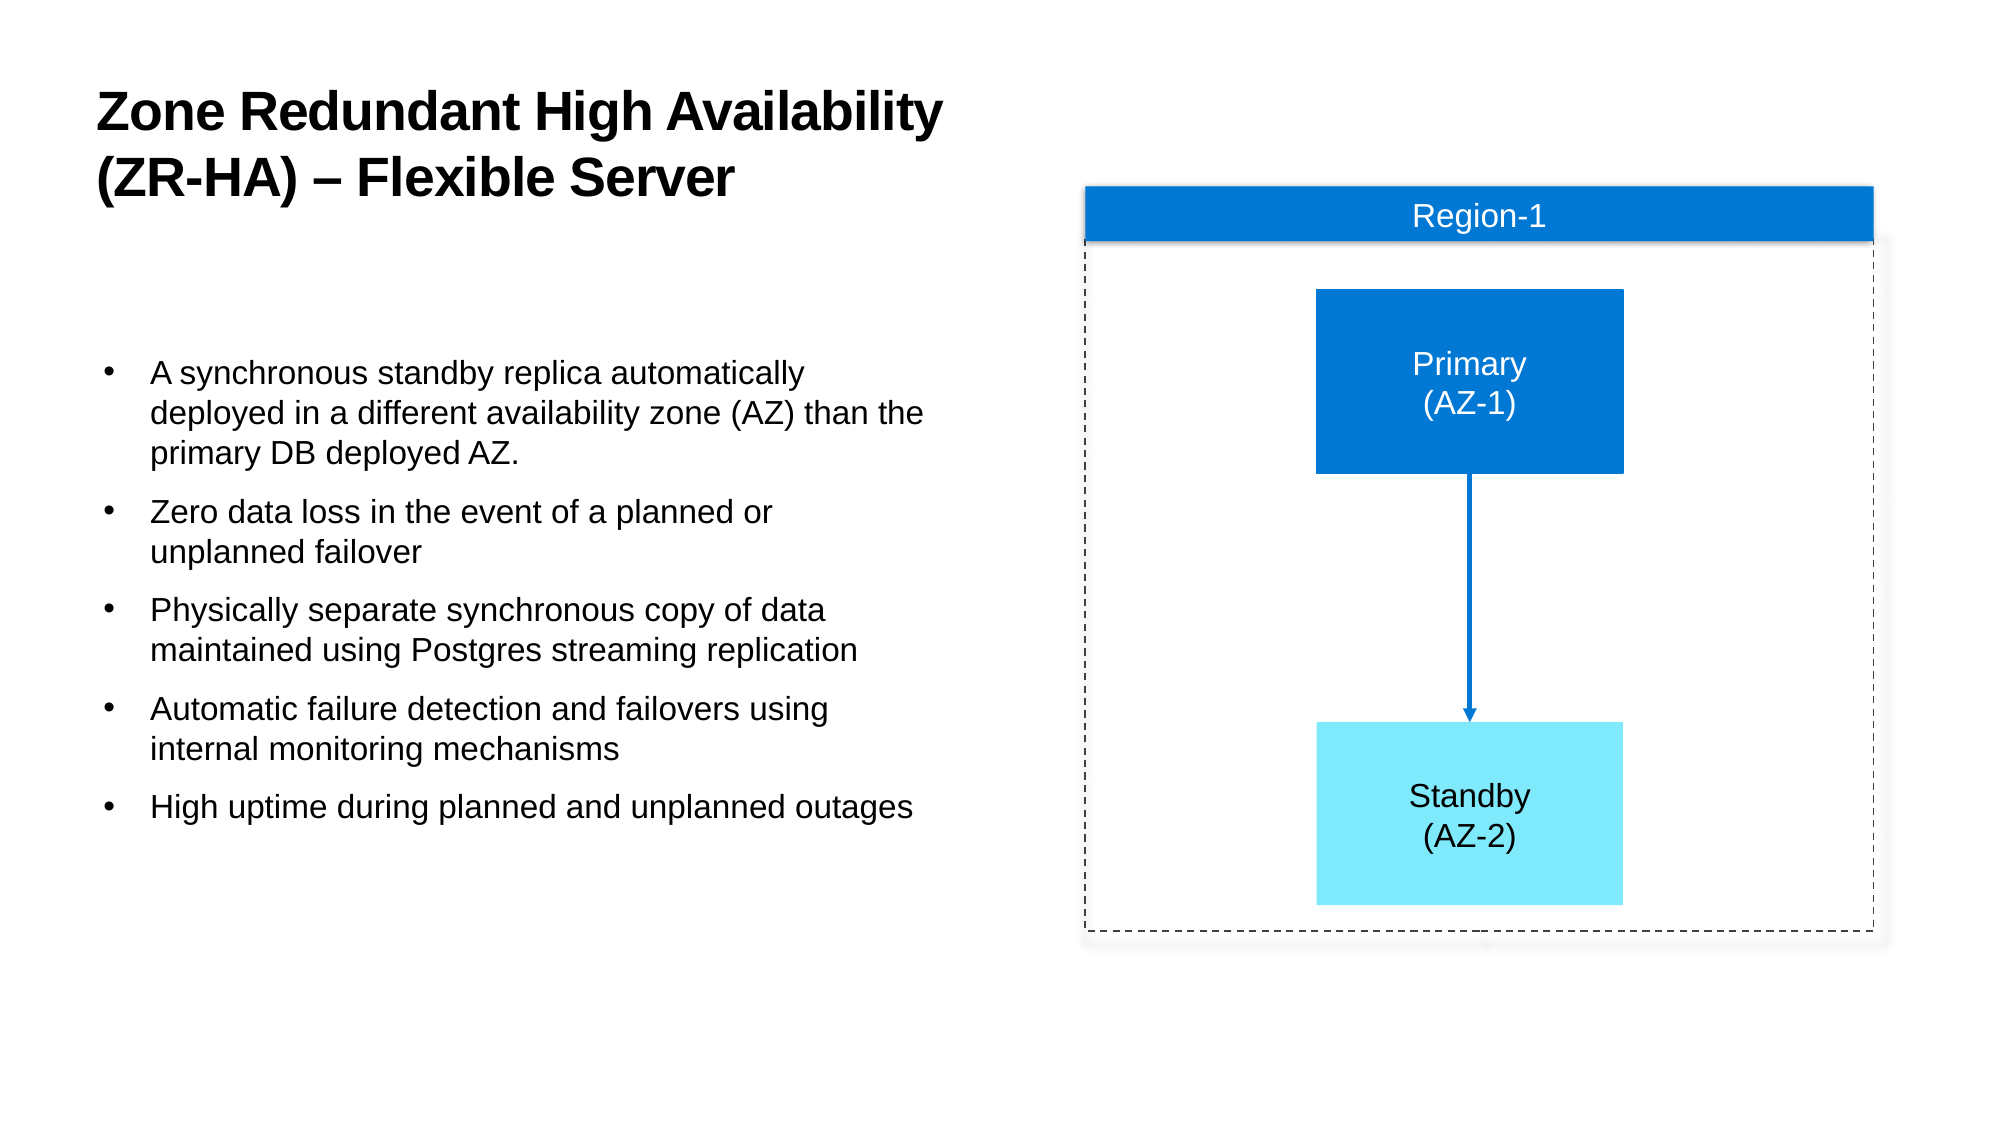

# Zone Redundant High Availability (ZR-HA) – Flexible Server
Region-1

Primary
(AZ-1)
Standby
(AZ-2)
A synchronous standby replica automatically deployed in a different availability zone (AZ) than the primary DB deployed AZ.
Zero data loss in the event of a planned or unplanned failover
Physically separate synchronous copy of data maintained using Postgres streaming replication
Automatic failure detection and failovers using internal monitoring mechanisms
High uptime during planned and unplanned outages